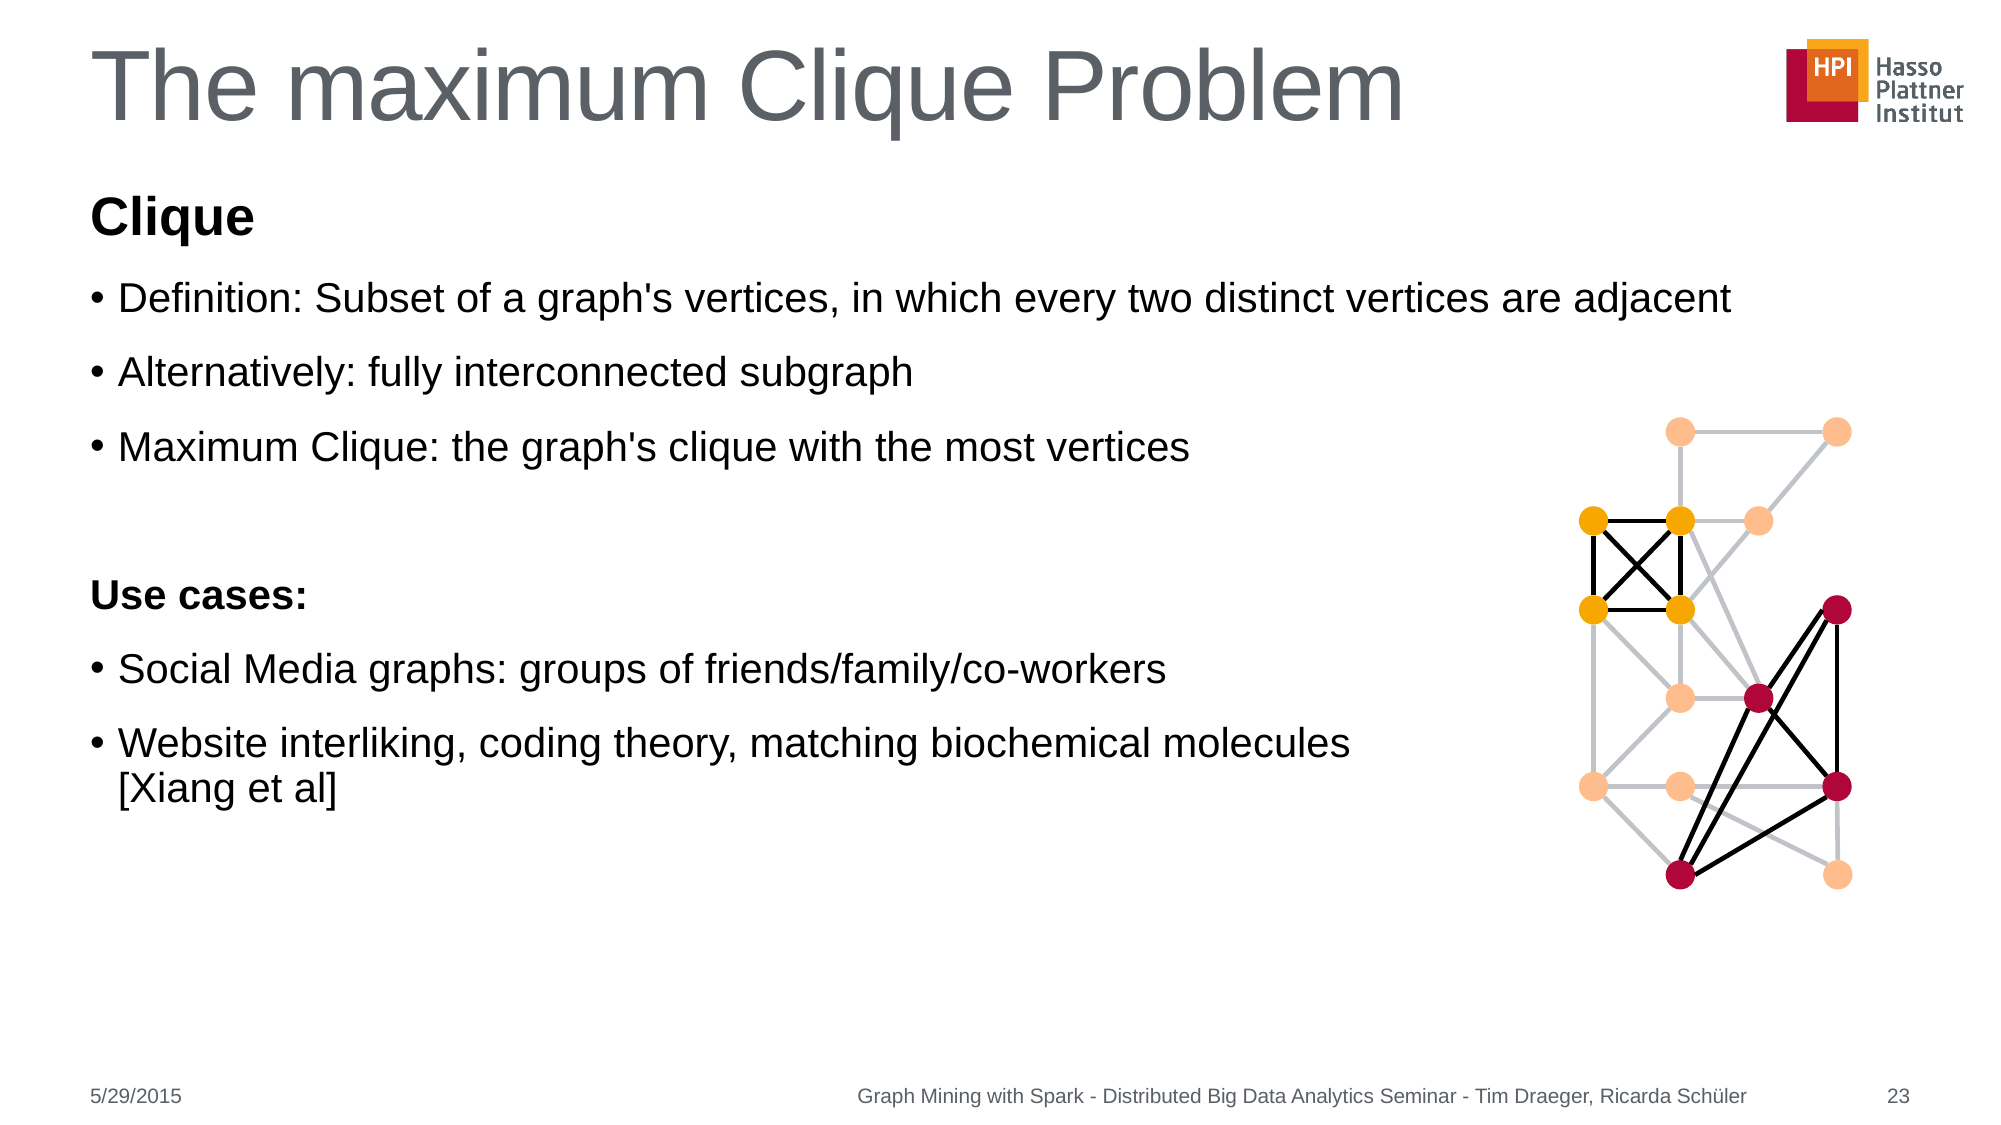

# The maximum Clique Problem
Clique
Definition: Subset of a graph's vertices, in which every two distinct vertices are adjacent
Alternatively: fully interconnected subgraph
Maximum Clique: the graph's clique with the most vertices

Use cases:
Social Media graphs: groups of friends/family/co-workers
Website interliking, coding theory, matching biochemical molecules
[Xiang et al]

5/29/2015
Graph Mining with Spark - Distributed Big Data Analytics Seminar - Tim Draeger, Ricarda Schüler
23